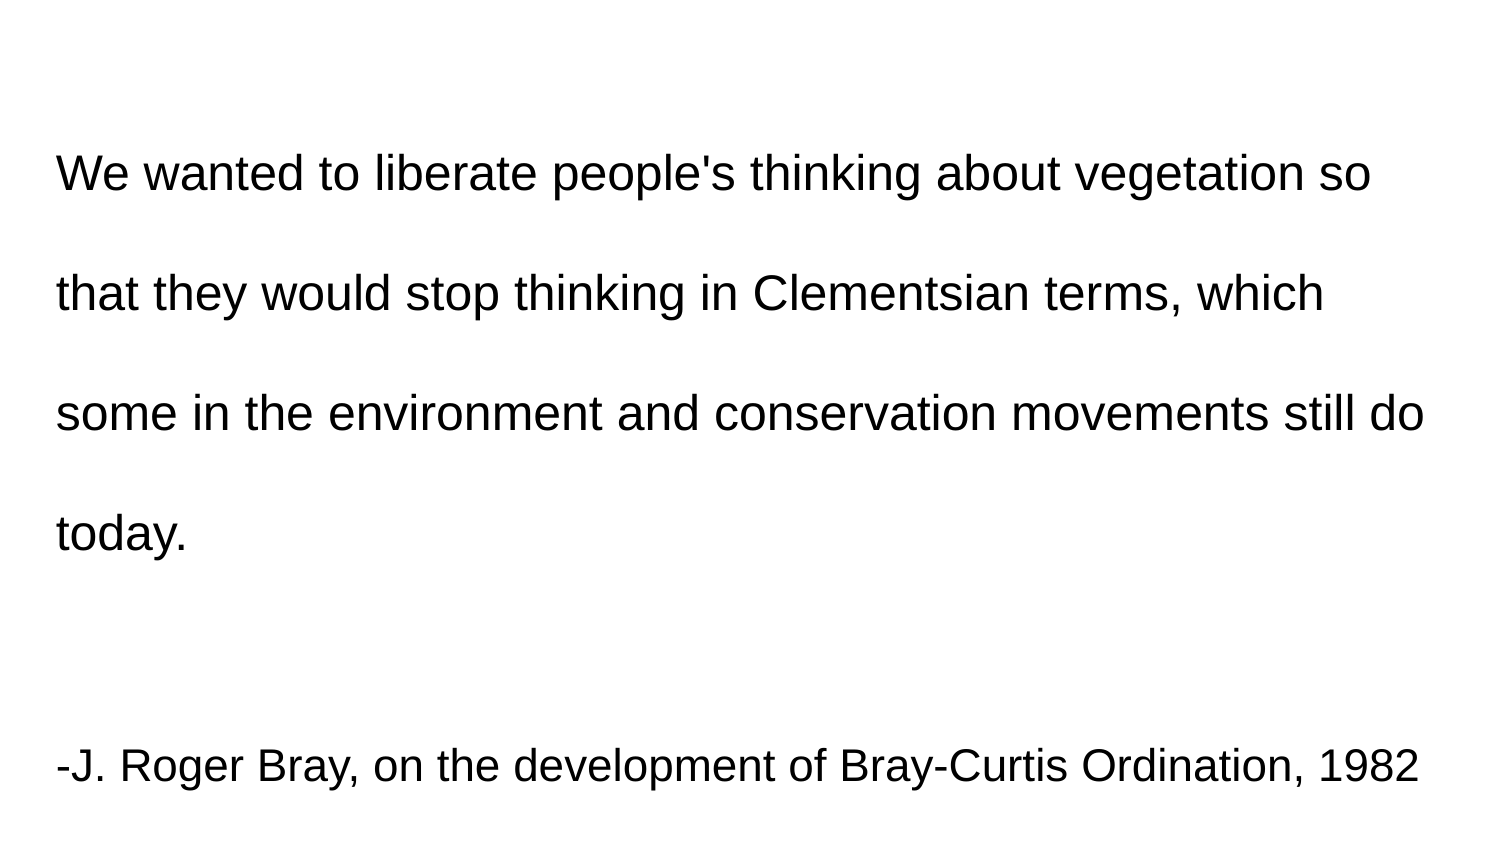

We wanted to liberate people's thinking about vegetation so that they would stop thinking in Clementsian terms, which some in the environment and conservation movements still do today.

-J. Roger Bray, on the development of Bray-Curtis Ordination, 1982